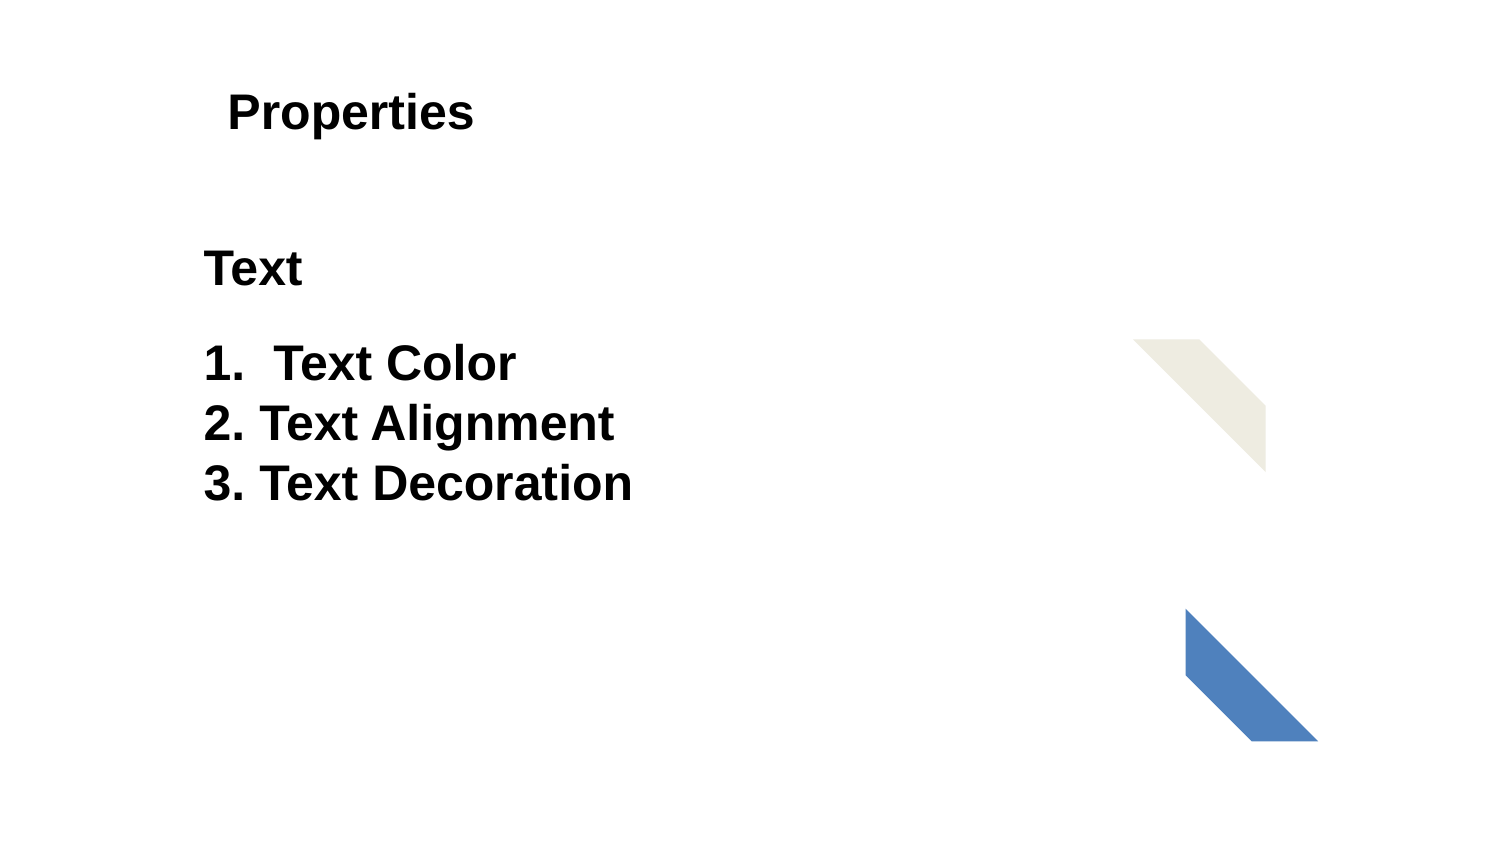

Properties
Text

1.  Text Color
2. Text Alignment
3. Text Decoration